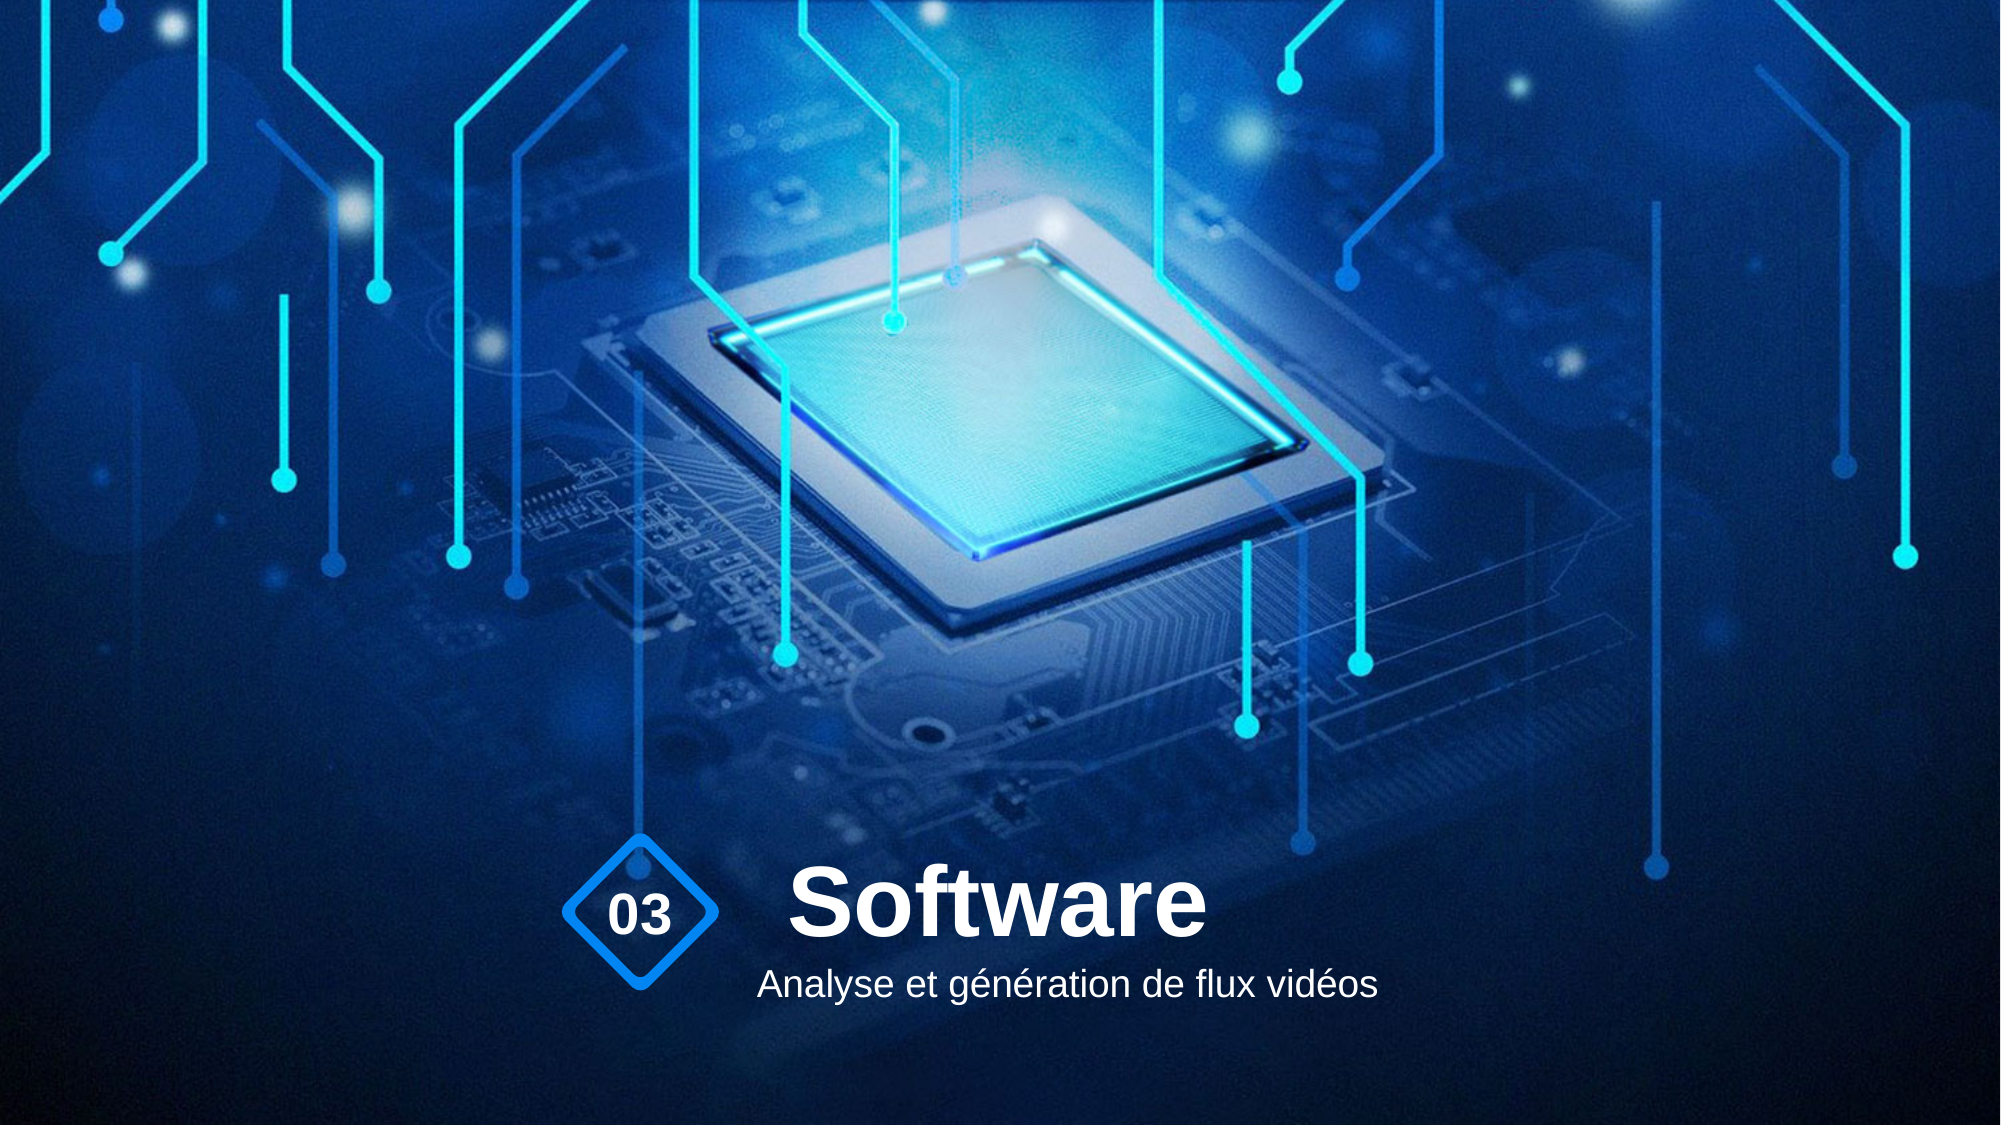

Software

03
Analyse et génération de flux vidéos